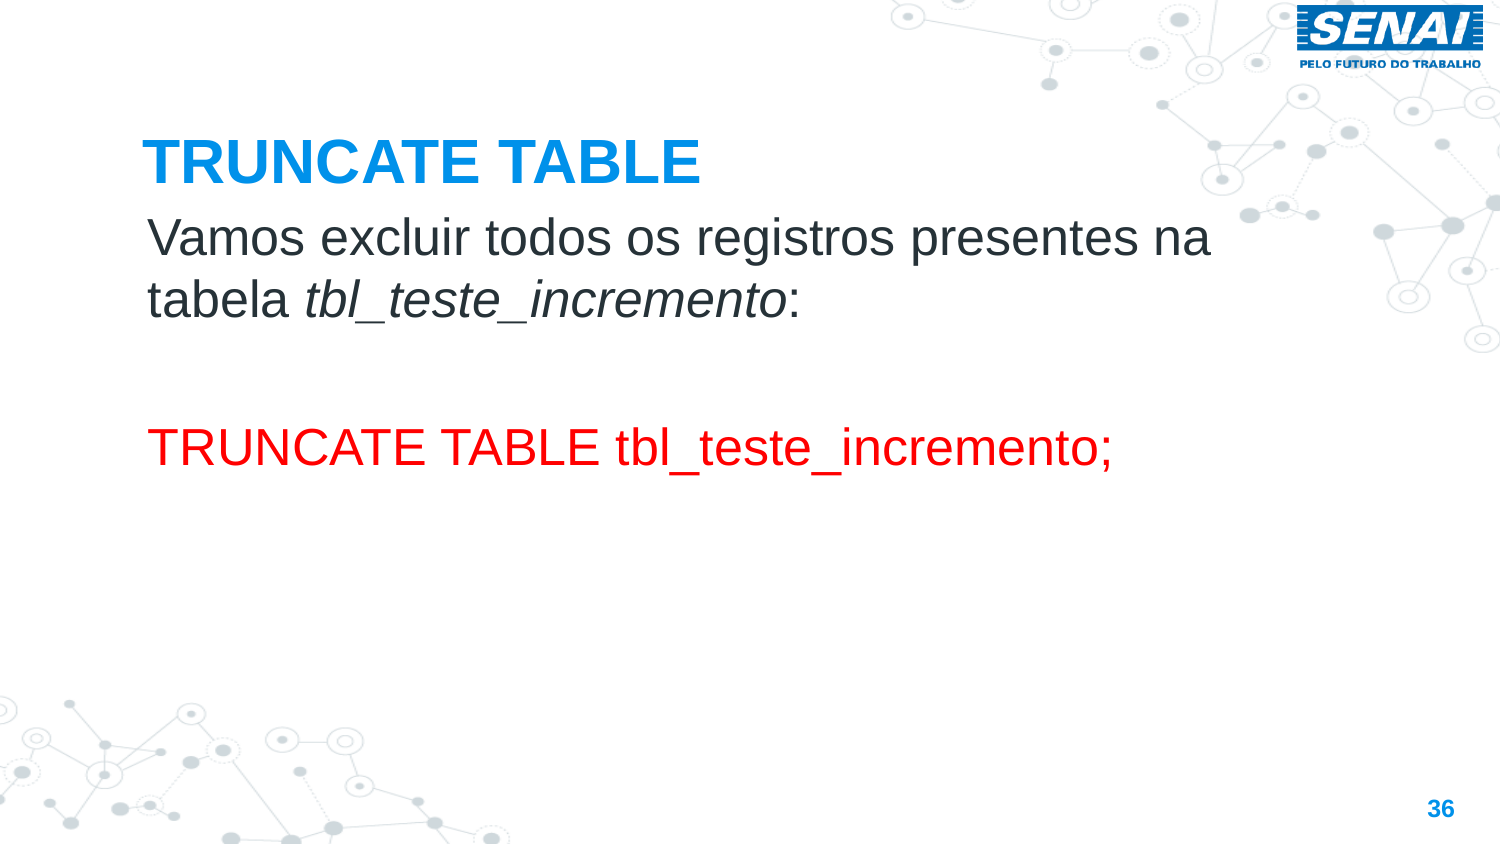

# TRUNCATE TABLE
Vamos excluir todos os registros presentes na tabela tbl_teste_incremento:

TRUNCATE TABLE tbl_teste_incremento;
36